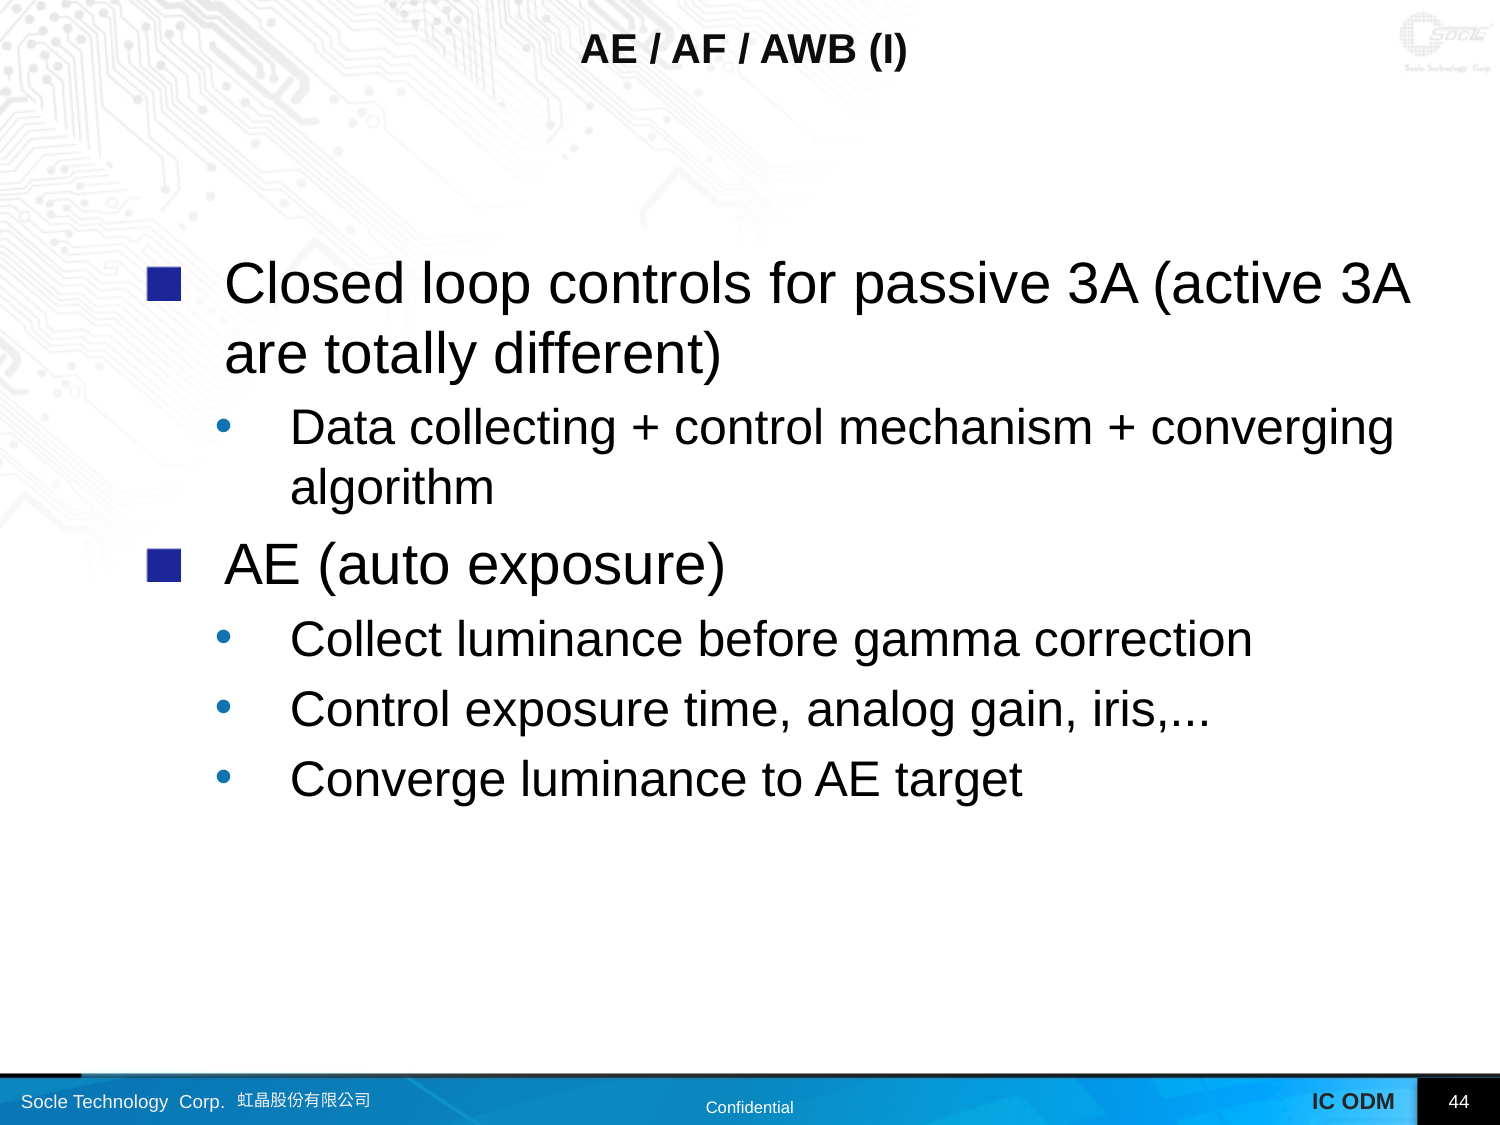

# AE / AF / AWB (I)
Closed loop controls for passive 3A (active 3A are totally different)
Data collecting + control mechanism + converging algorithm
AE (auto exposure)
Collect luminance before gamma correction
Control exposure time, analog gain, iris,...
Converge luminance to AE target